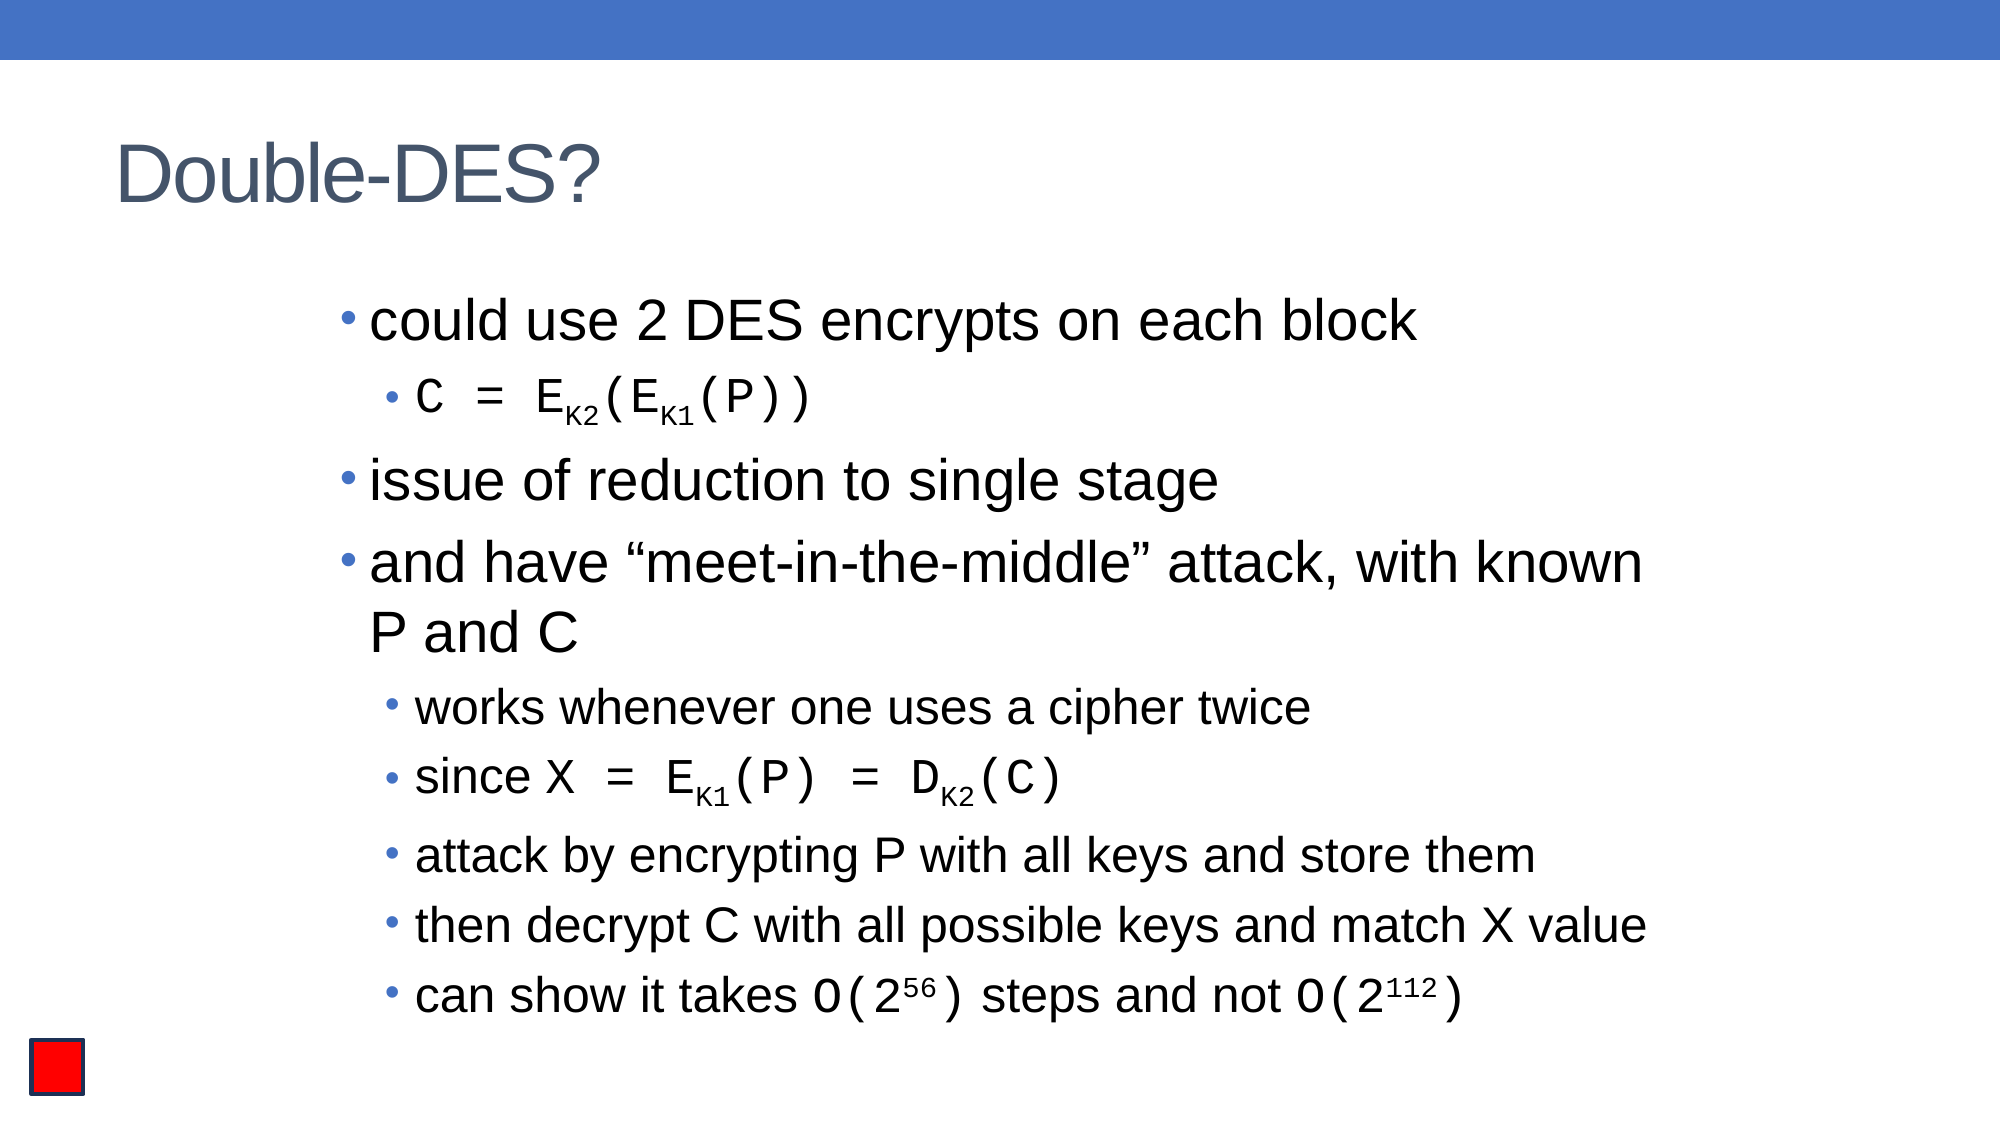

# Double-DES?
could use 2 DES encrypts on each block
C = EK2(EK1(P))
issue of reduction to single stage
and have “meet-in-the-middle” attack, with known P and C
works whenever one uses a cipher twice
since X = EK1(P) = DK2(C)
attack by encrypting P with all keys and store them
then decrypt C with all possible keys and match X value
can show it takes O(256) steps and not O(2112)